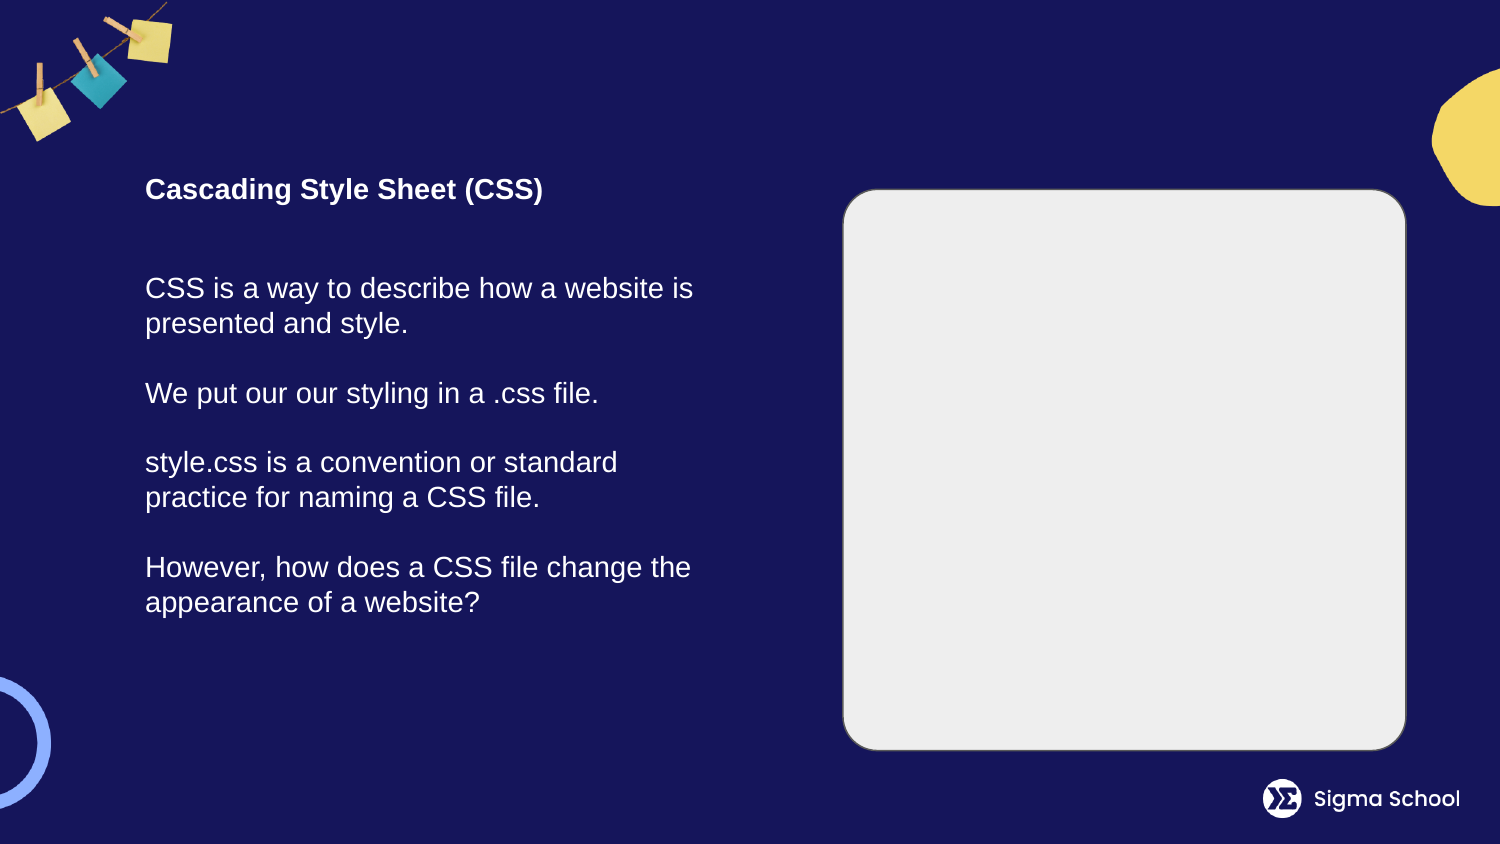

# Cascading Style Sheet (CSS)

CSS is a way to describe how a website is presented and style.

We put our our styling in a .css file.

style.css is a convention or standard practice for naming a CSS file.

However, how does a CSS file change the appearance of a website?